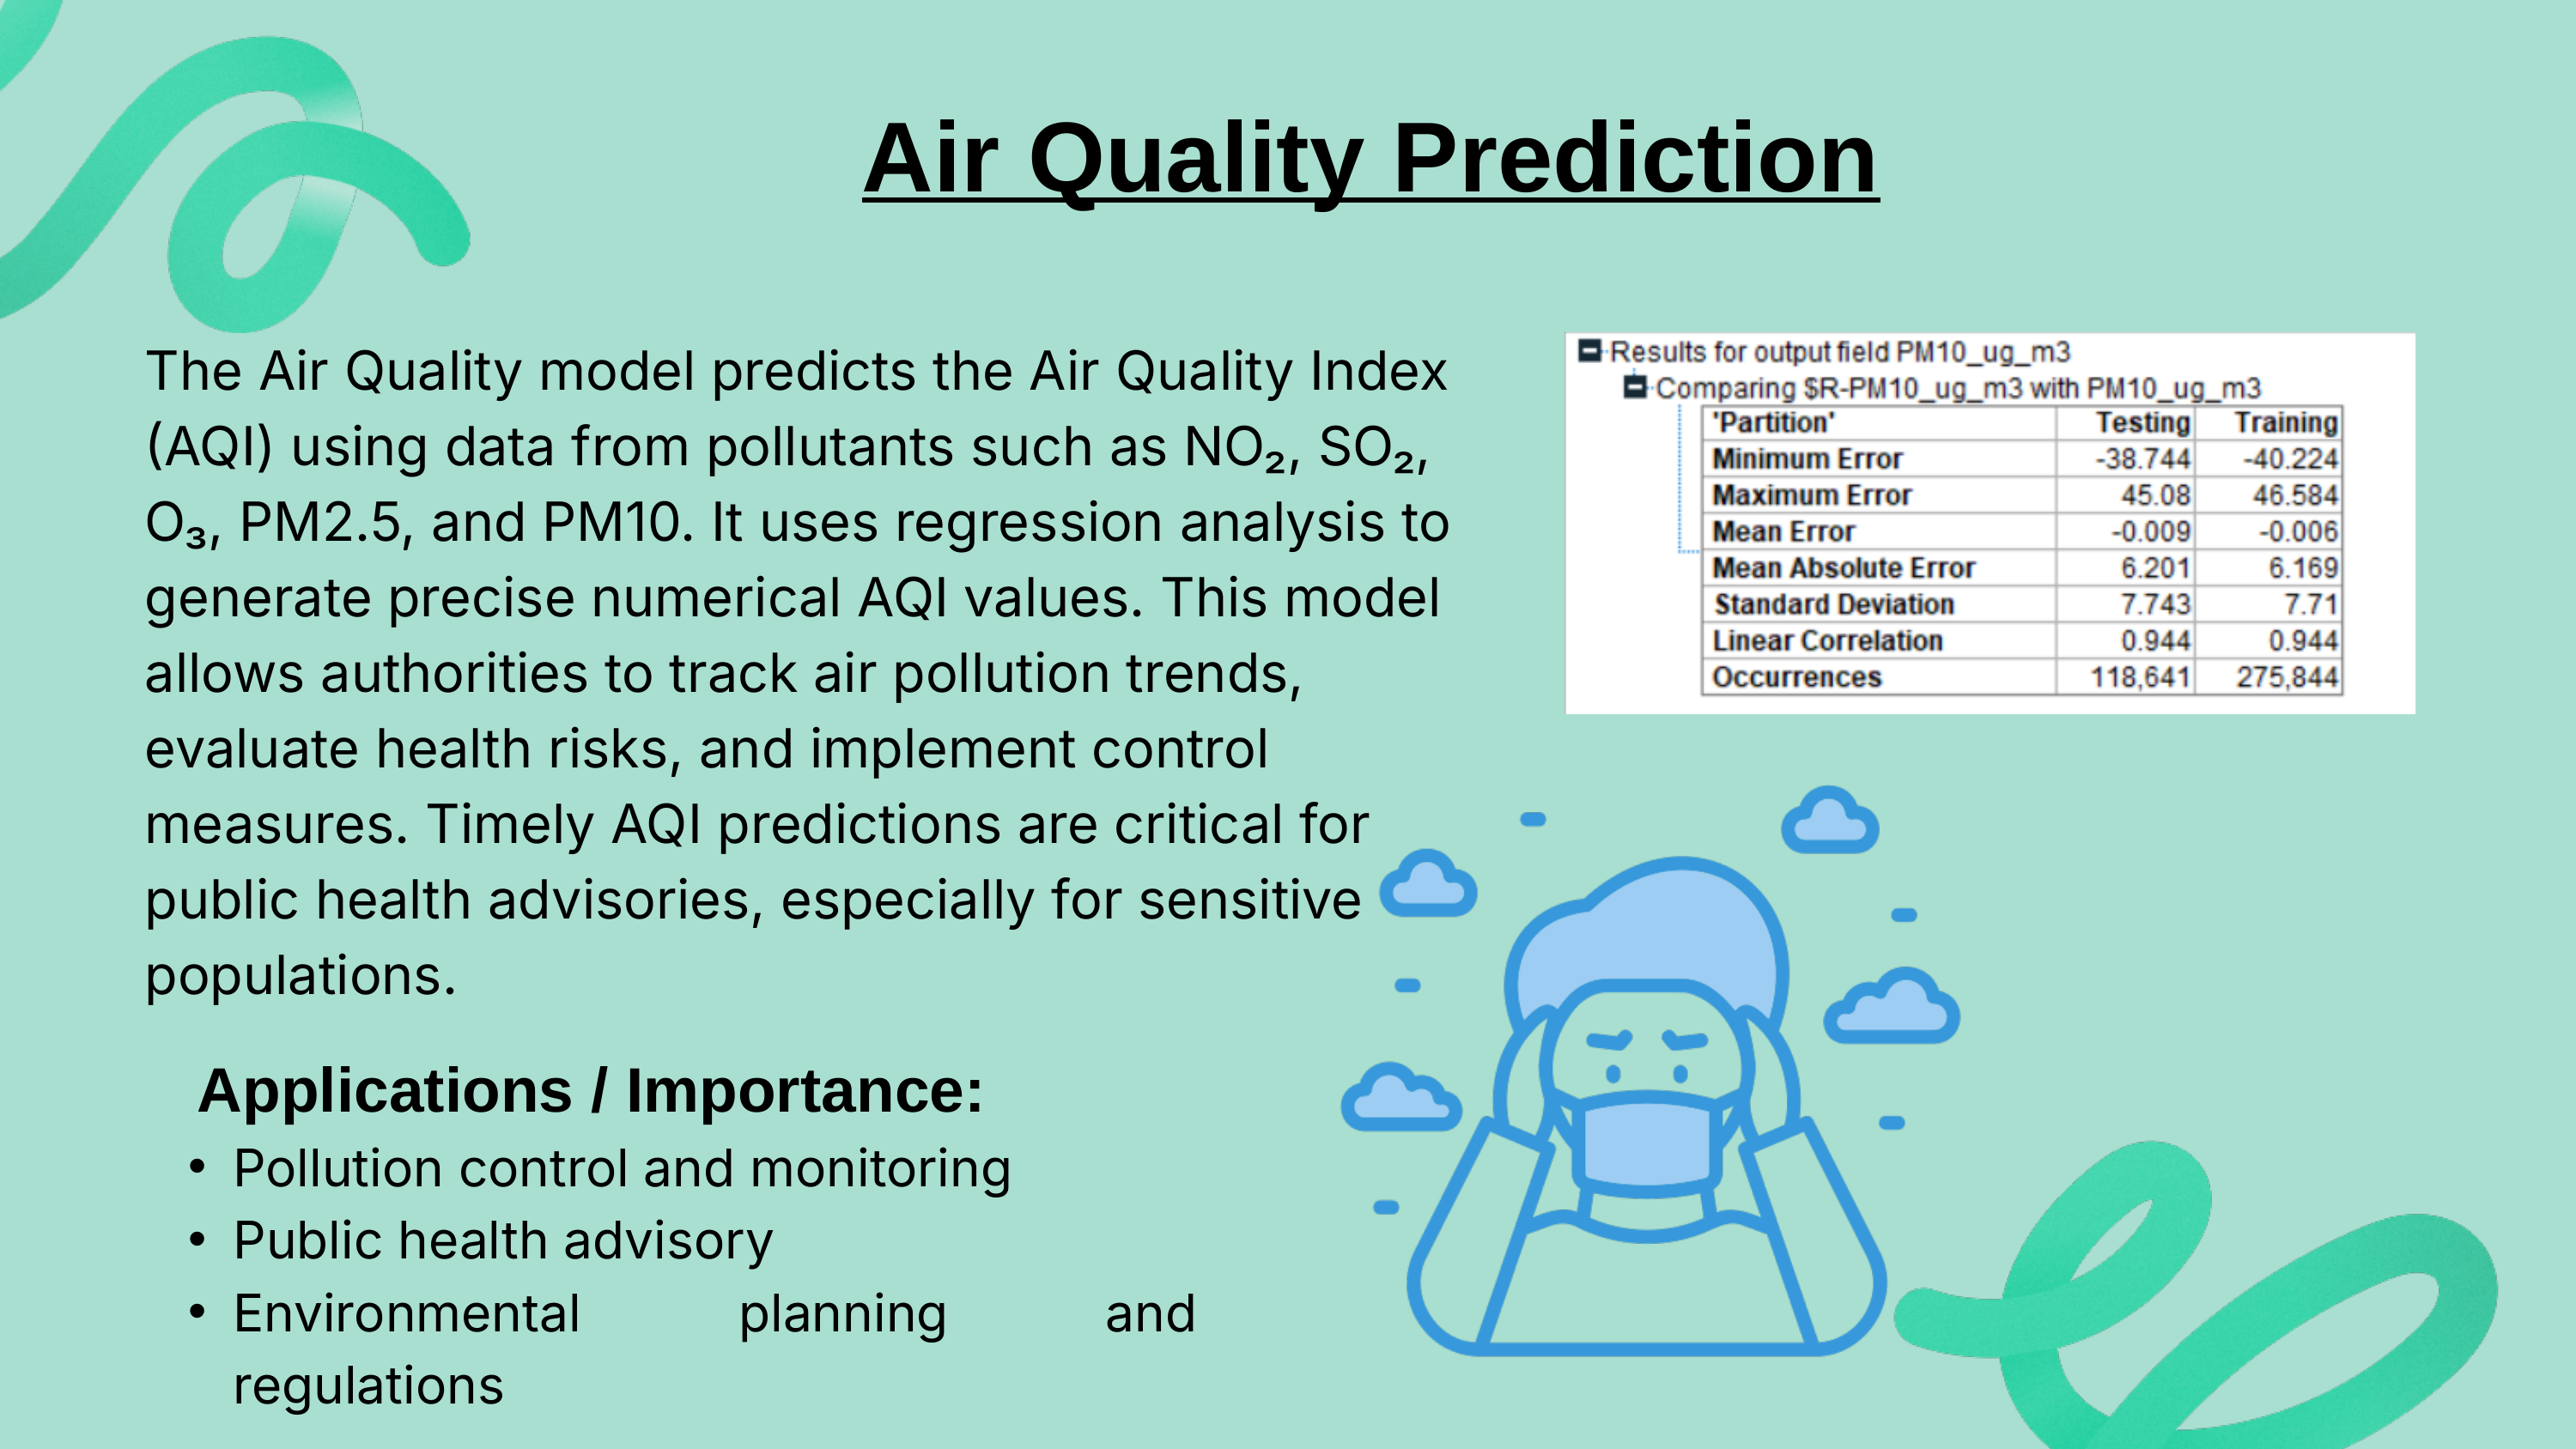

Air Quality Prediction
The Air Quality model predicts the Air Quality Index (AQI) using data from pollutants such as NO₂, SO₂, O₃, PM2.5, and PM10. It uses regression analysis to generate precise numerical AQI values. This model allows authorities to track air pollution trends, evaluate health risks, and implement control measures. Timely AQI predictions are critical for public health advisories, especially for sensitive populations.

   Applications / Importance:
Pollution control and monitoring
Public health advisory
Environmental planning and regulations